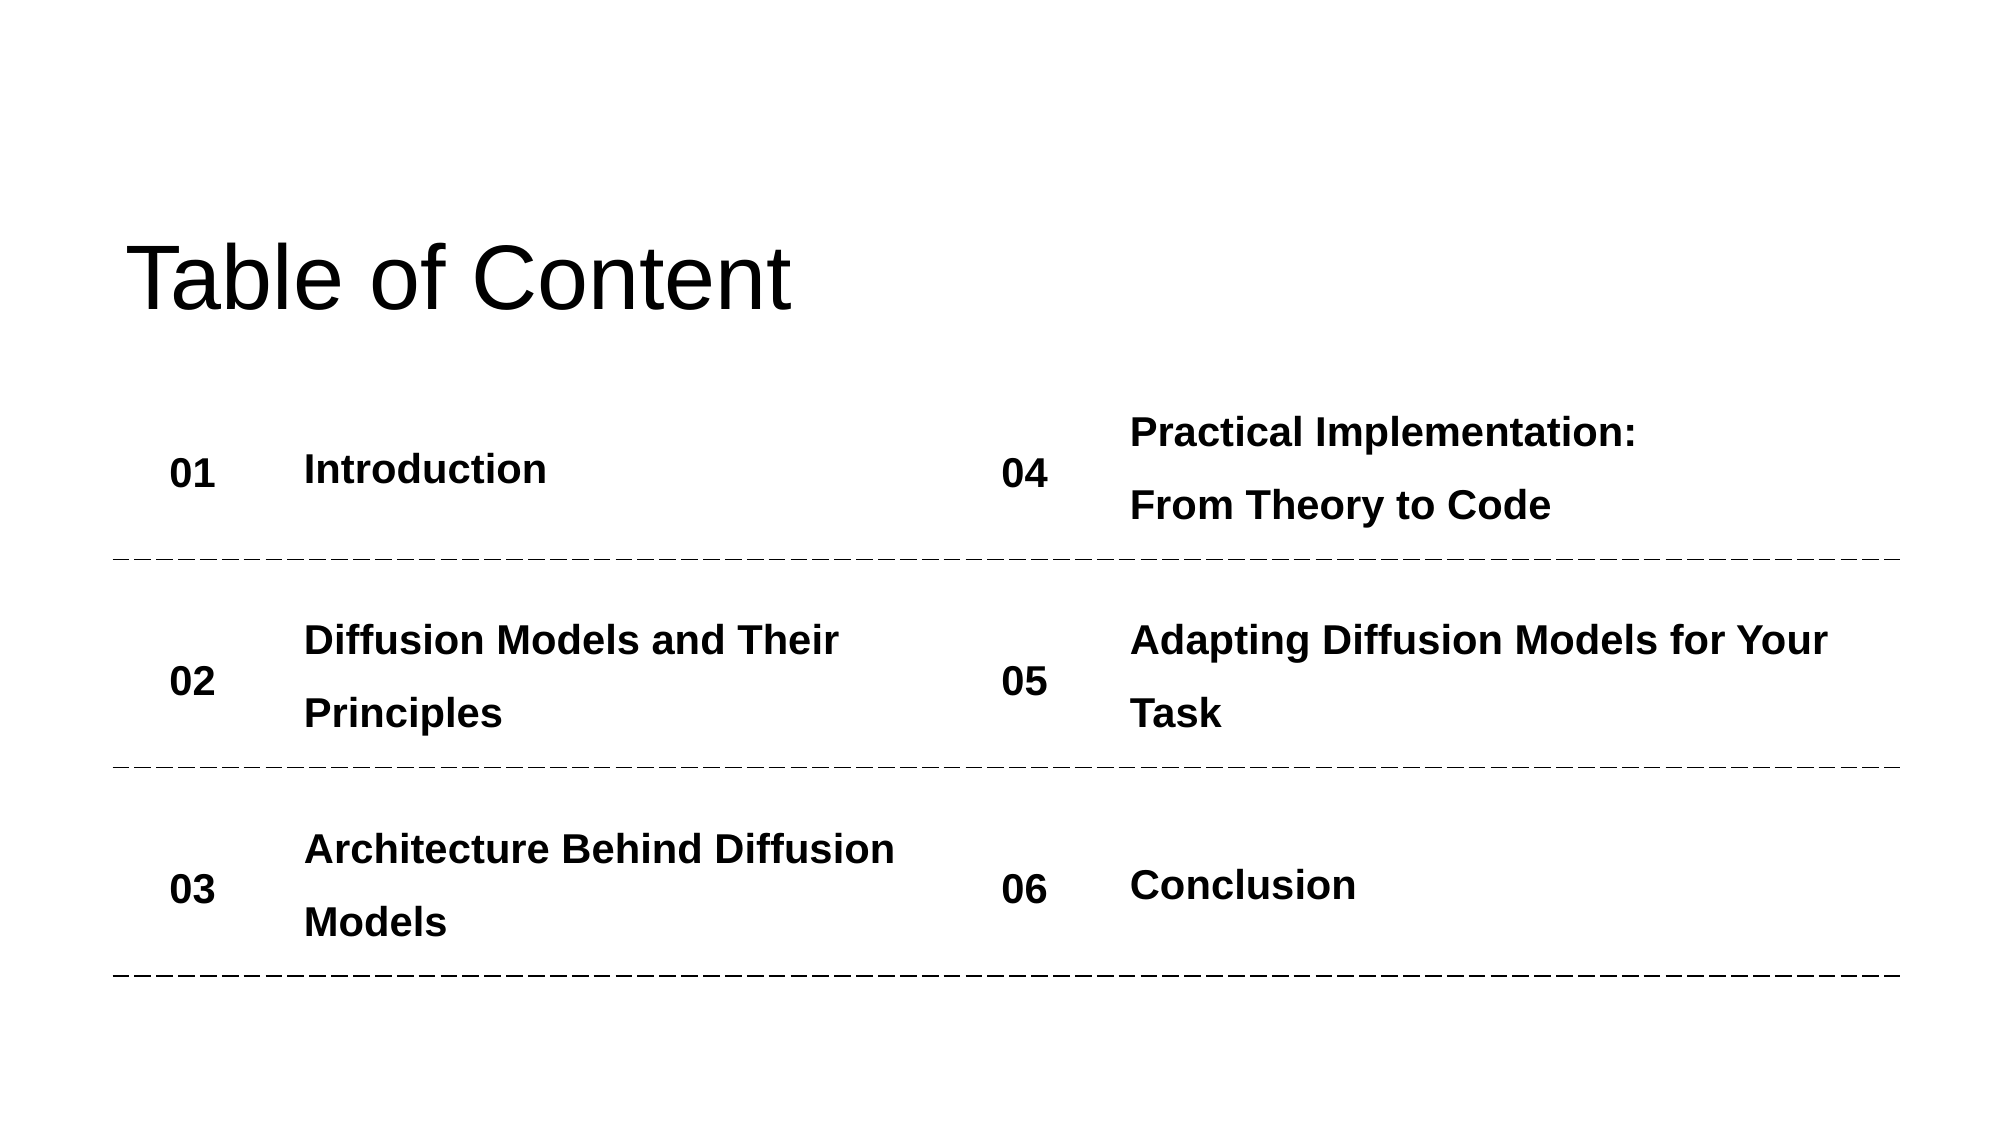

Table of Content
| 01 | Introduction | 04 | Practical Implementation: From Theory to Code |
| --- | --- | --- | --- |
| 02 | Diffusion Models and Their Principles | 05 | Adapting Diffusion Models for Your Task |
| 03 | Architecture Behind Diffusion Models | 06 | Conclusion |